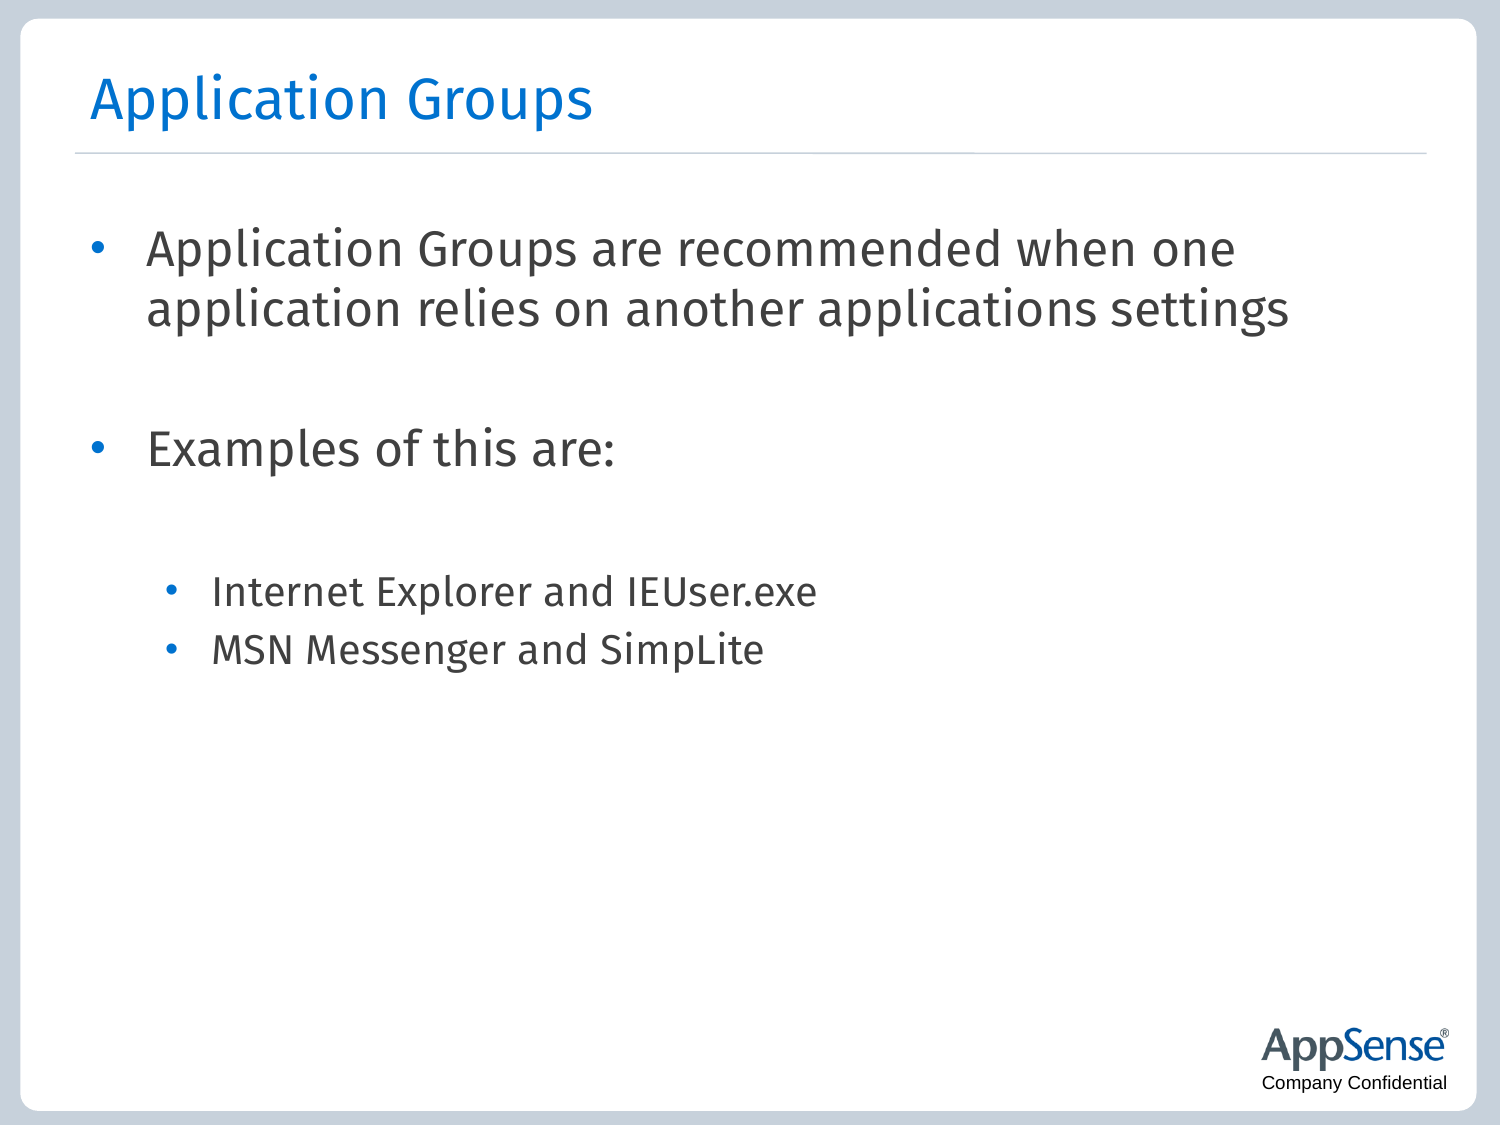

# Application Groups
Application Groups are recommended when one application relies on another applications settings

Examples of this are:

Internet Explorer and IEUser.exe
MSN Messenger and SimpLite